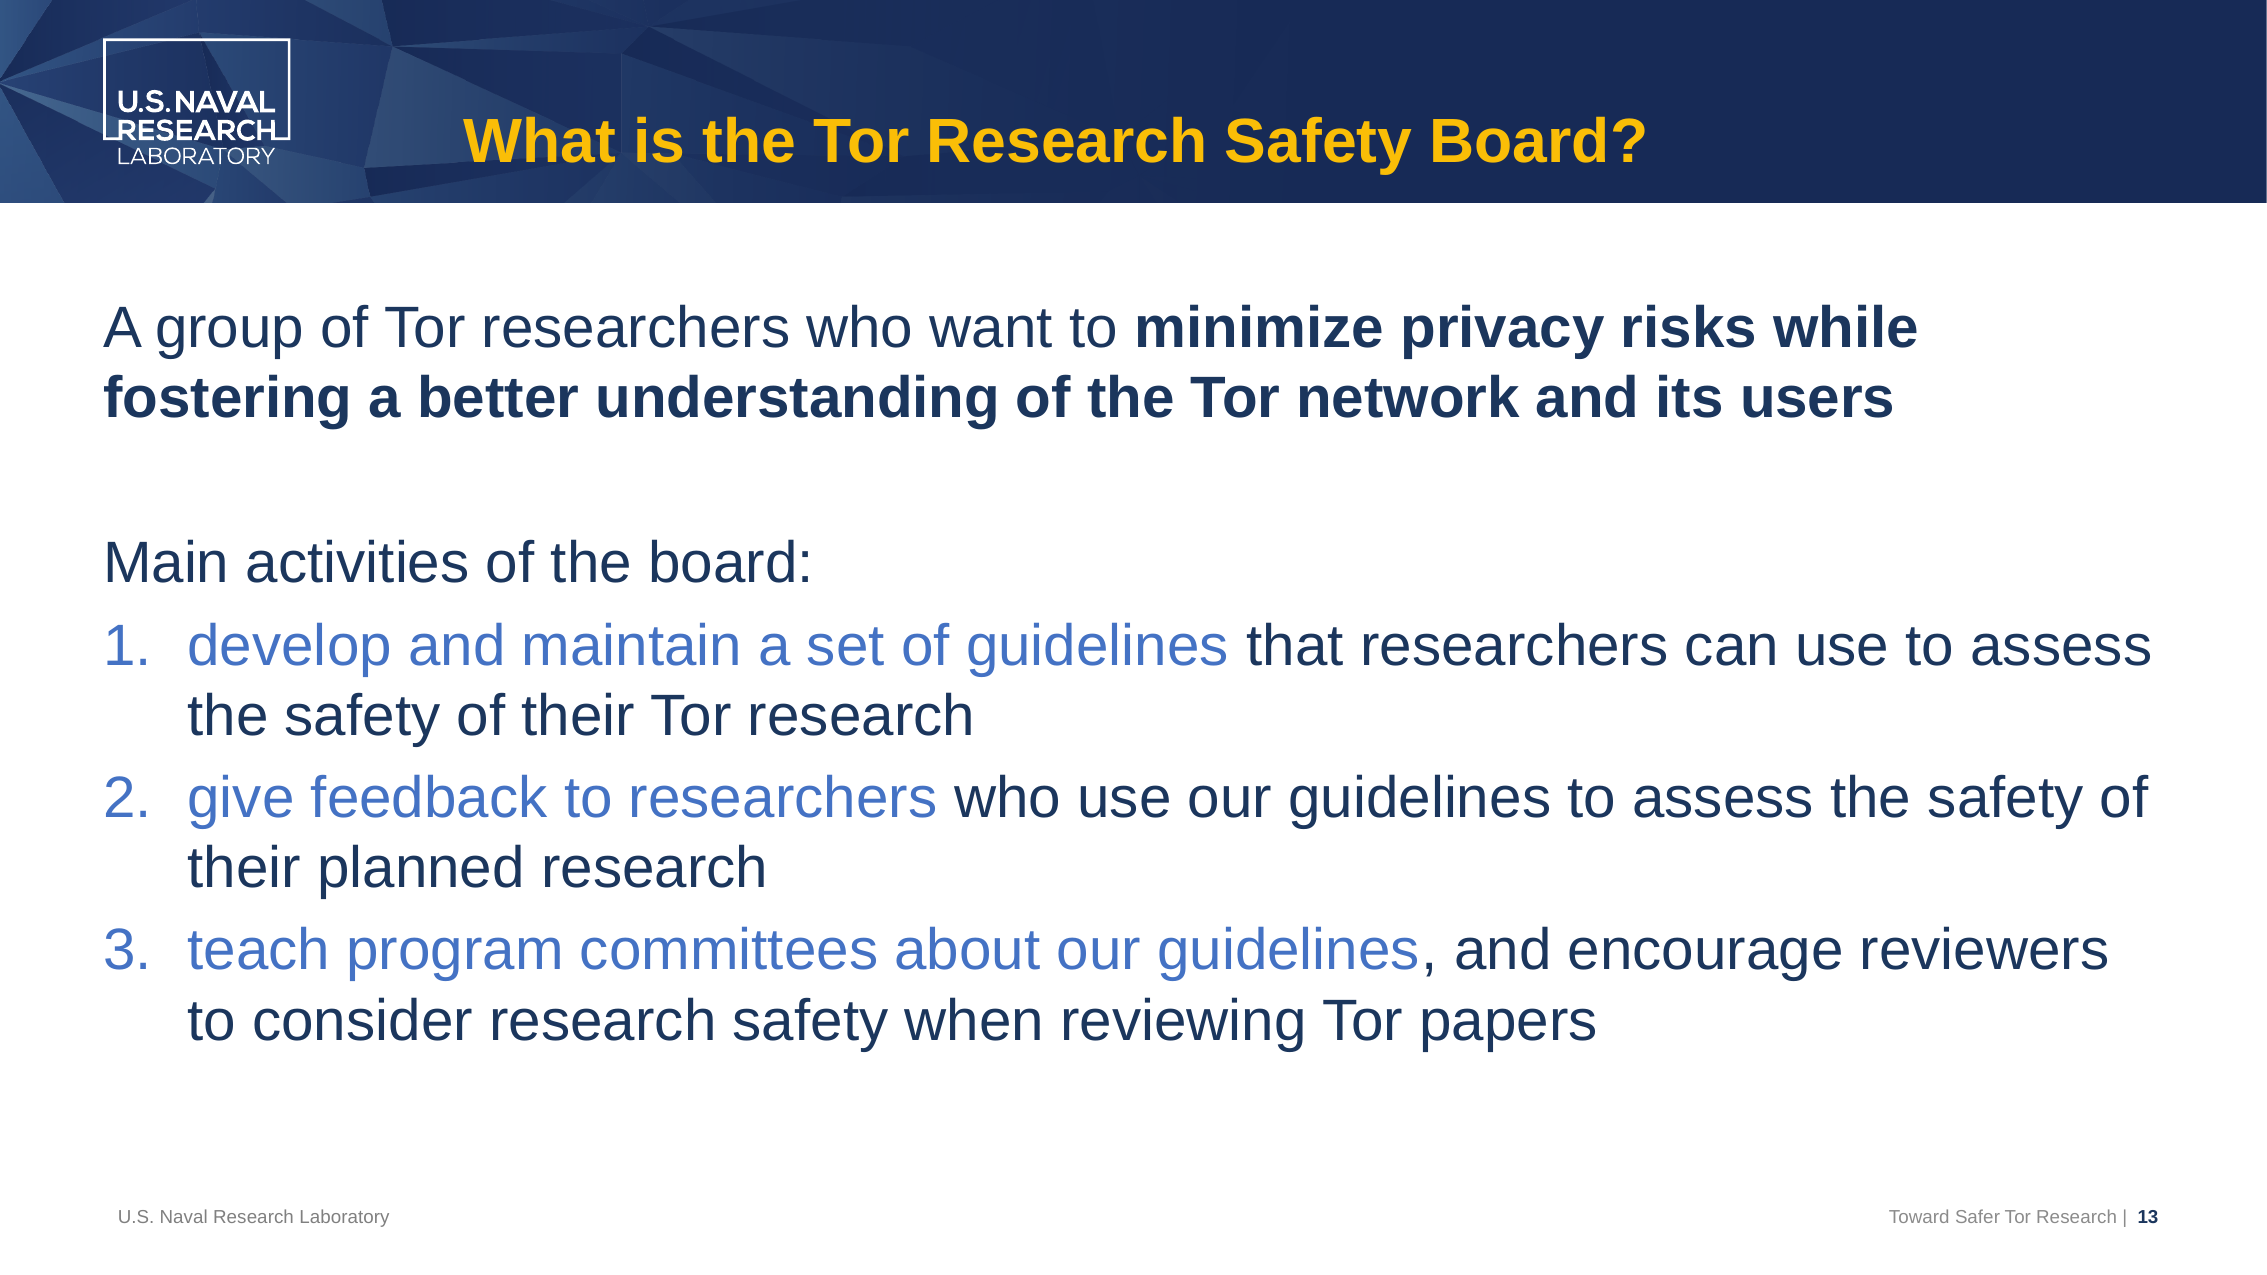

# What is the Tor Research Safety Board?
A group of Tor researchers who want to minimize privacy risks while fostering a better understanding of the Tor network and its users

Main activities of the board:
develop and maintain a set of guidelines that researchers can use to assess the safety of their Tor research
give feedback to researchers who use our guidelines to assess the safety of their planned research
teach program committees about our guidelines, and encourage reviewers to consider research safety when reviewing Tor papers
U.S. Naval Research Laboratory
Toward Safer Tor Research |  13